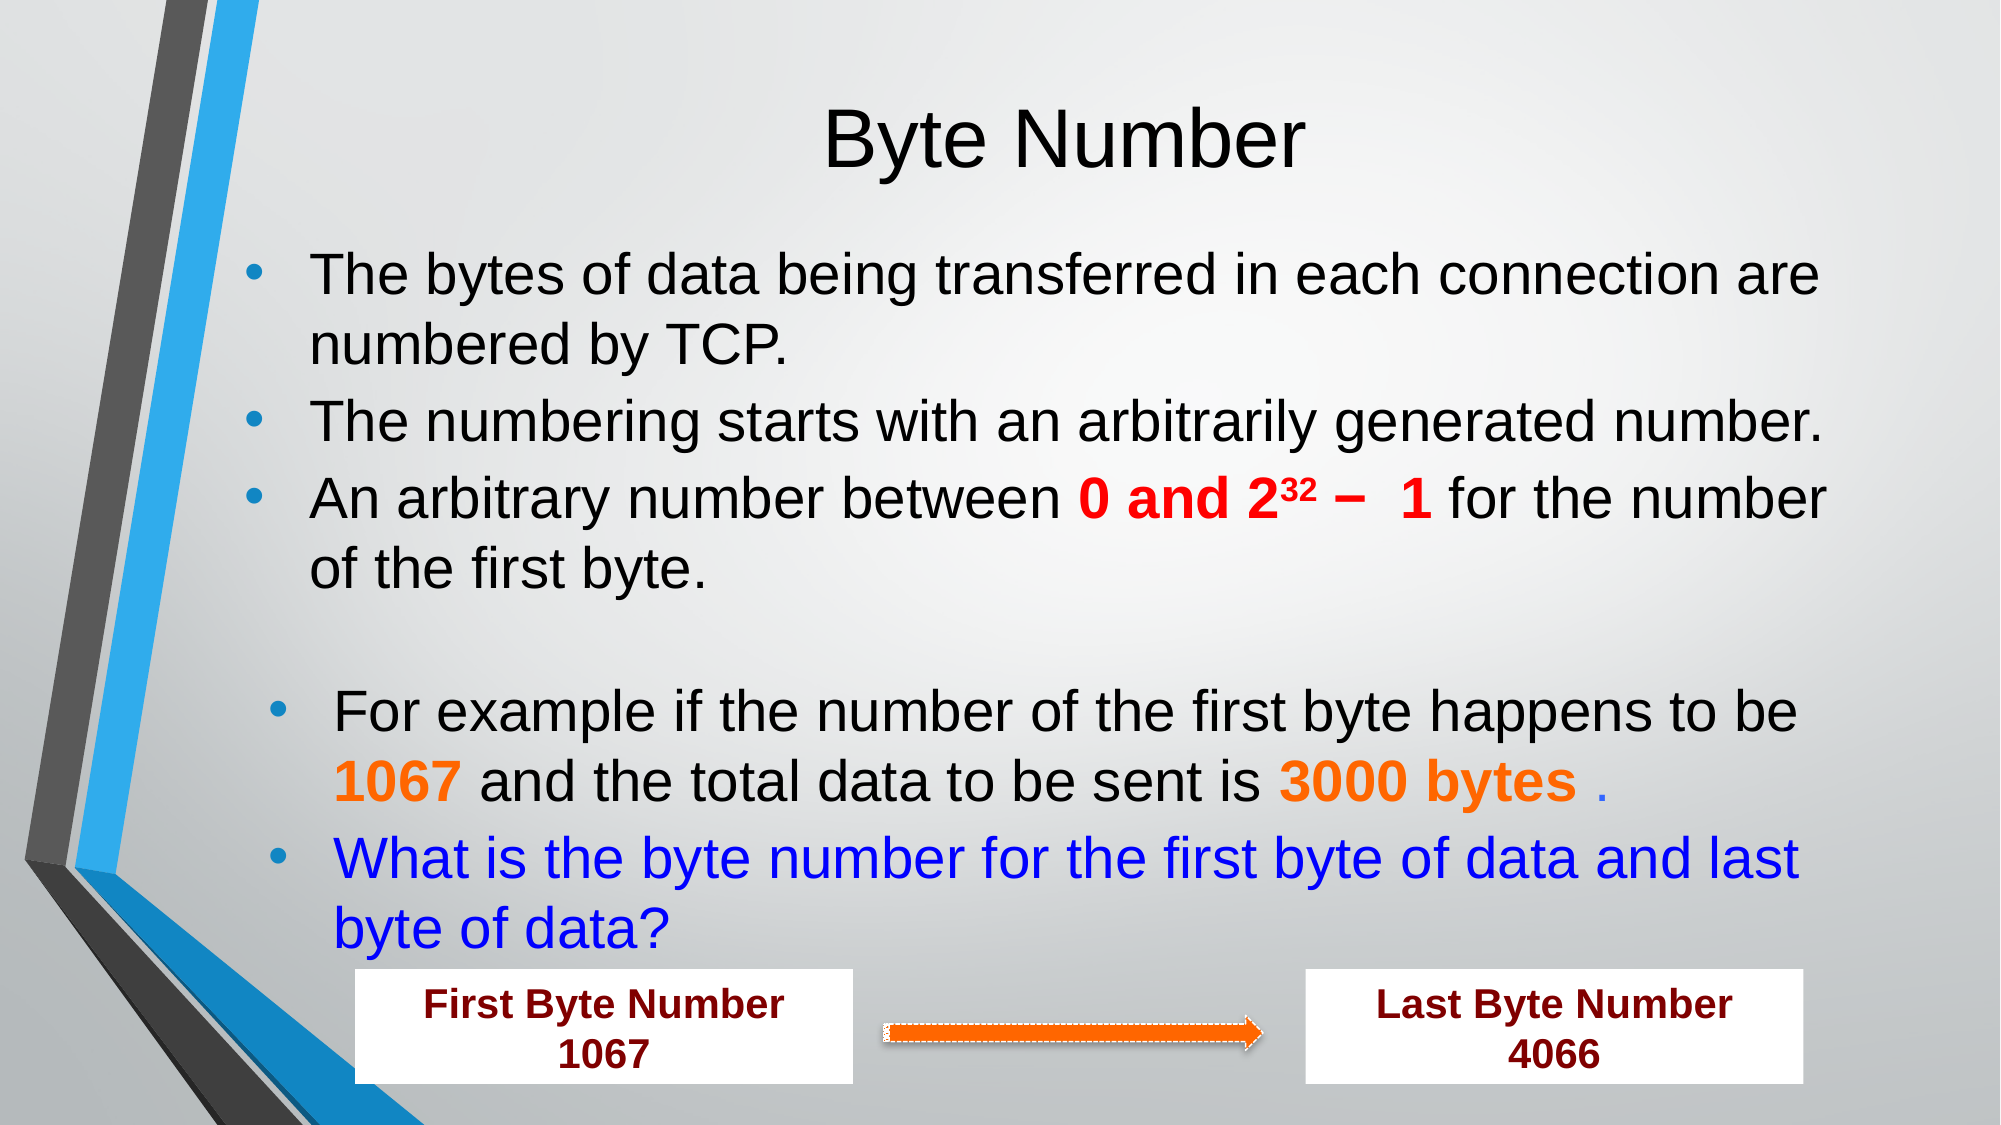

# Byte Number
The bytes of data being transferred in each connection are numbered by TCP.
The numbering starts with an arbitrarily generated number.
An arbitrary number between 0 and 232 −  1 for the number of the first byte.
For example if the number of the first byte happens to be 1067 and the total data to be sent is 3000 bytes .
What is the byte number for the first byte of data and last byte of data?
First Byte Number
1067
Last Byte Number
4066